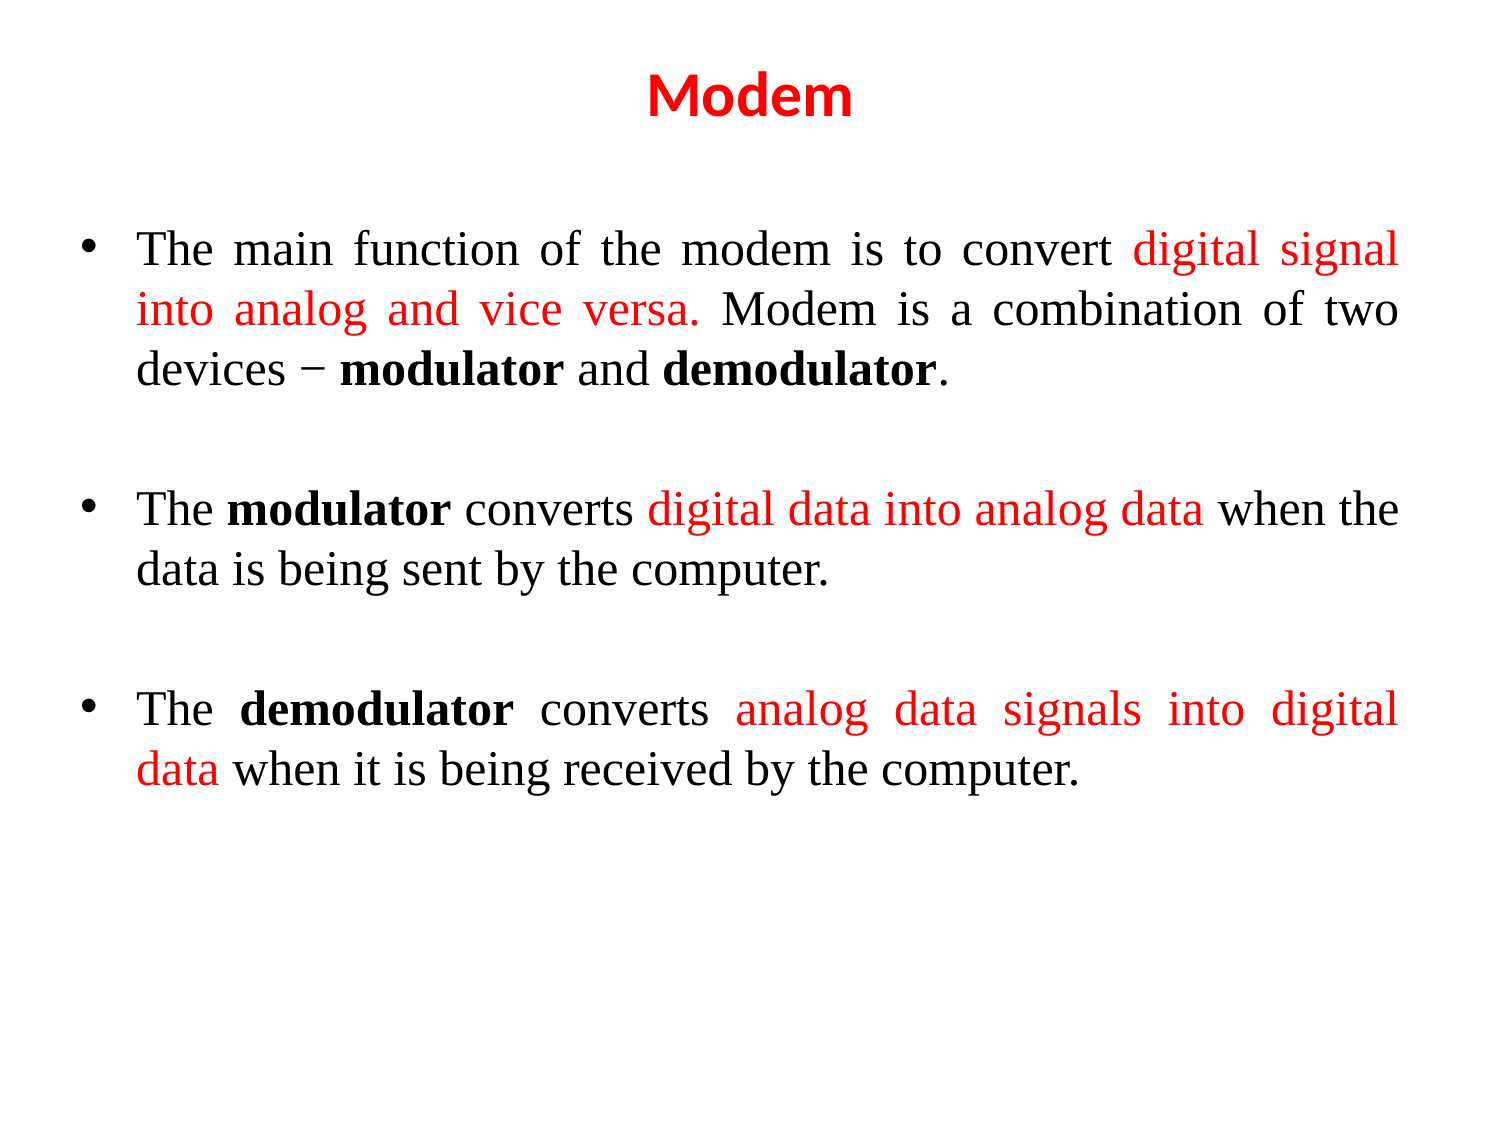

# Modem
The main function of the modem is to convert digital signal into analog and vice versa. Modem is a combination of two devices − modulator and demodulator.

The modulator converts digital data into analog data when the data is being sent by the computer.

The demodulator converts analog data signals into digital data when it is being received by the computer.